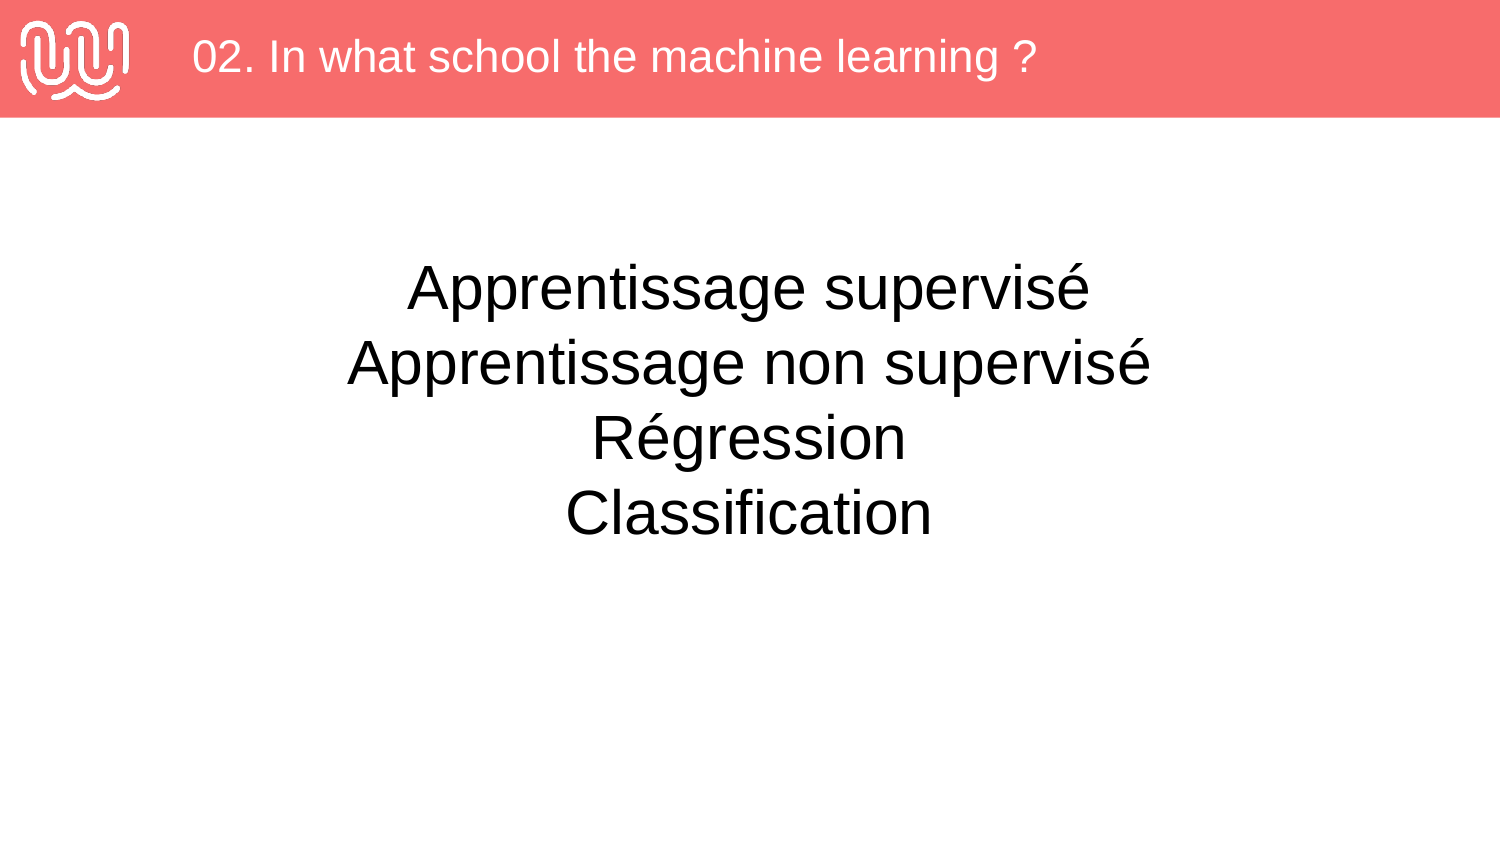

# 02. In what school the machine learning ?

Apprentissage supervisé
Apprentissage non supervisé
Régression
Classification